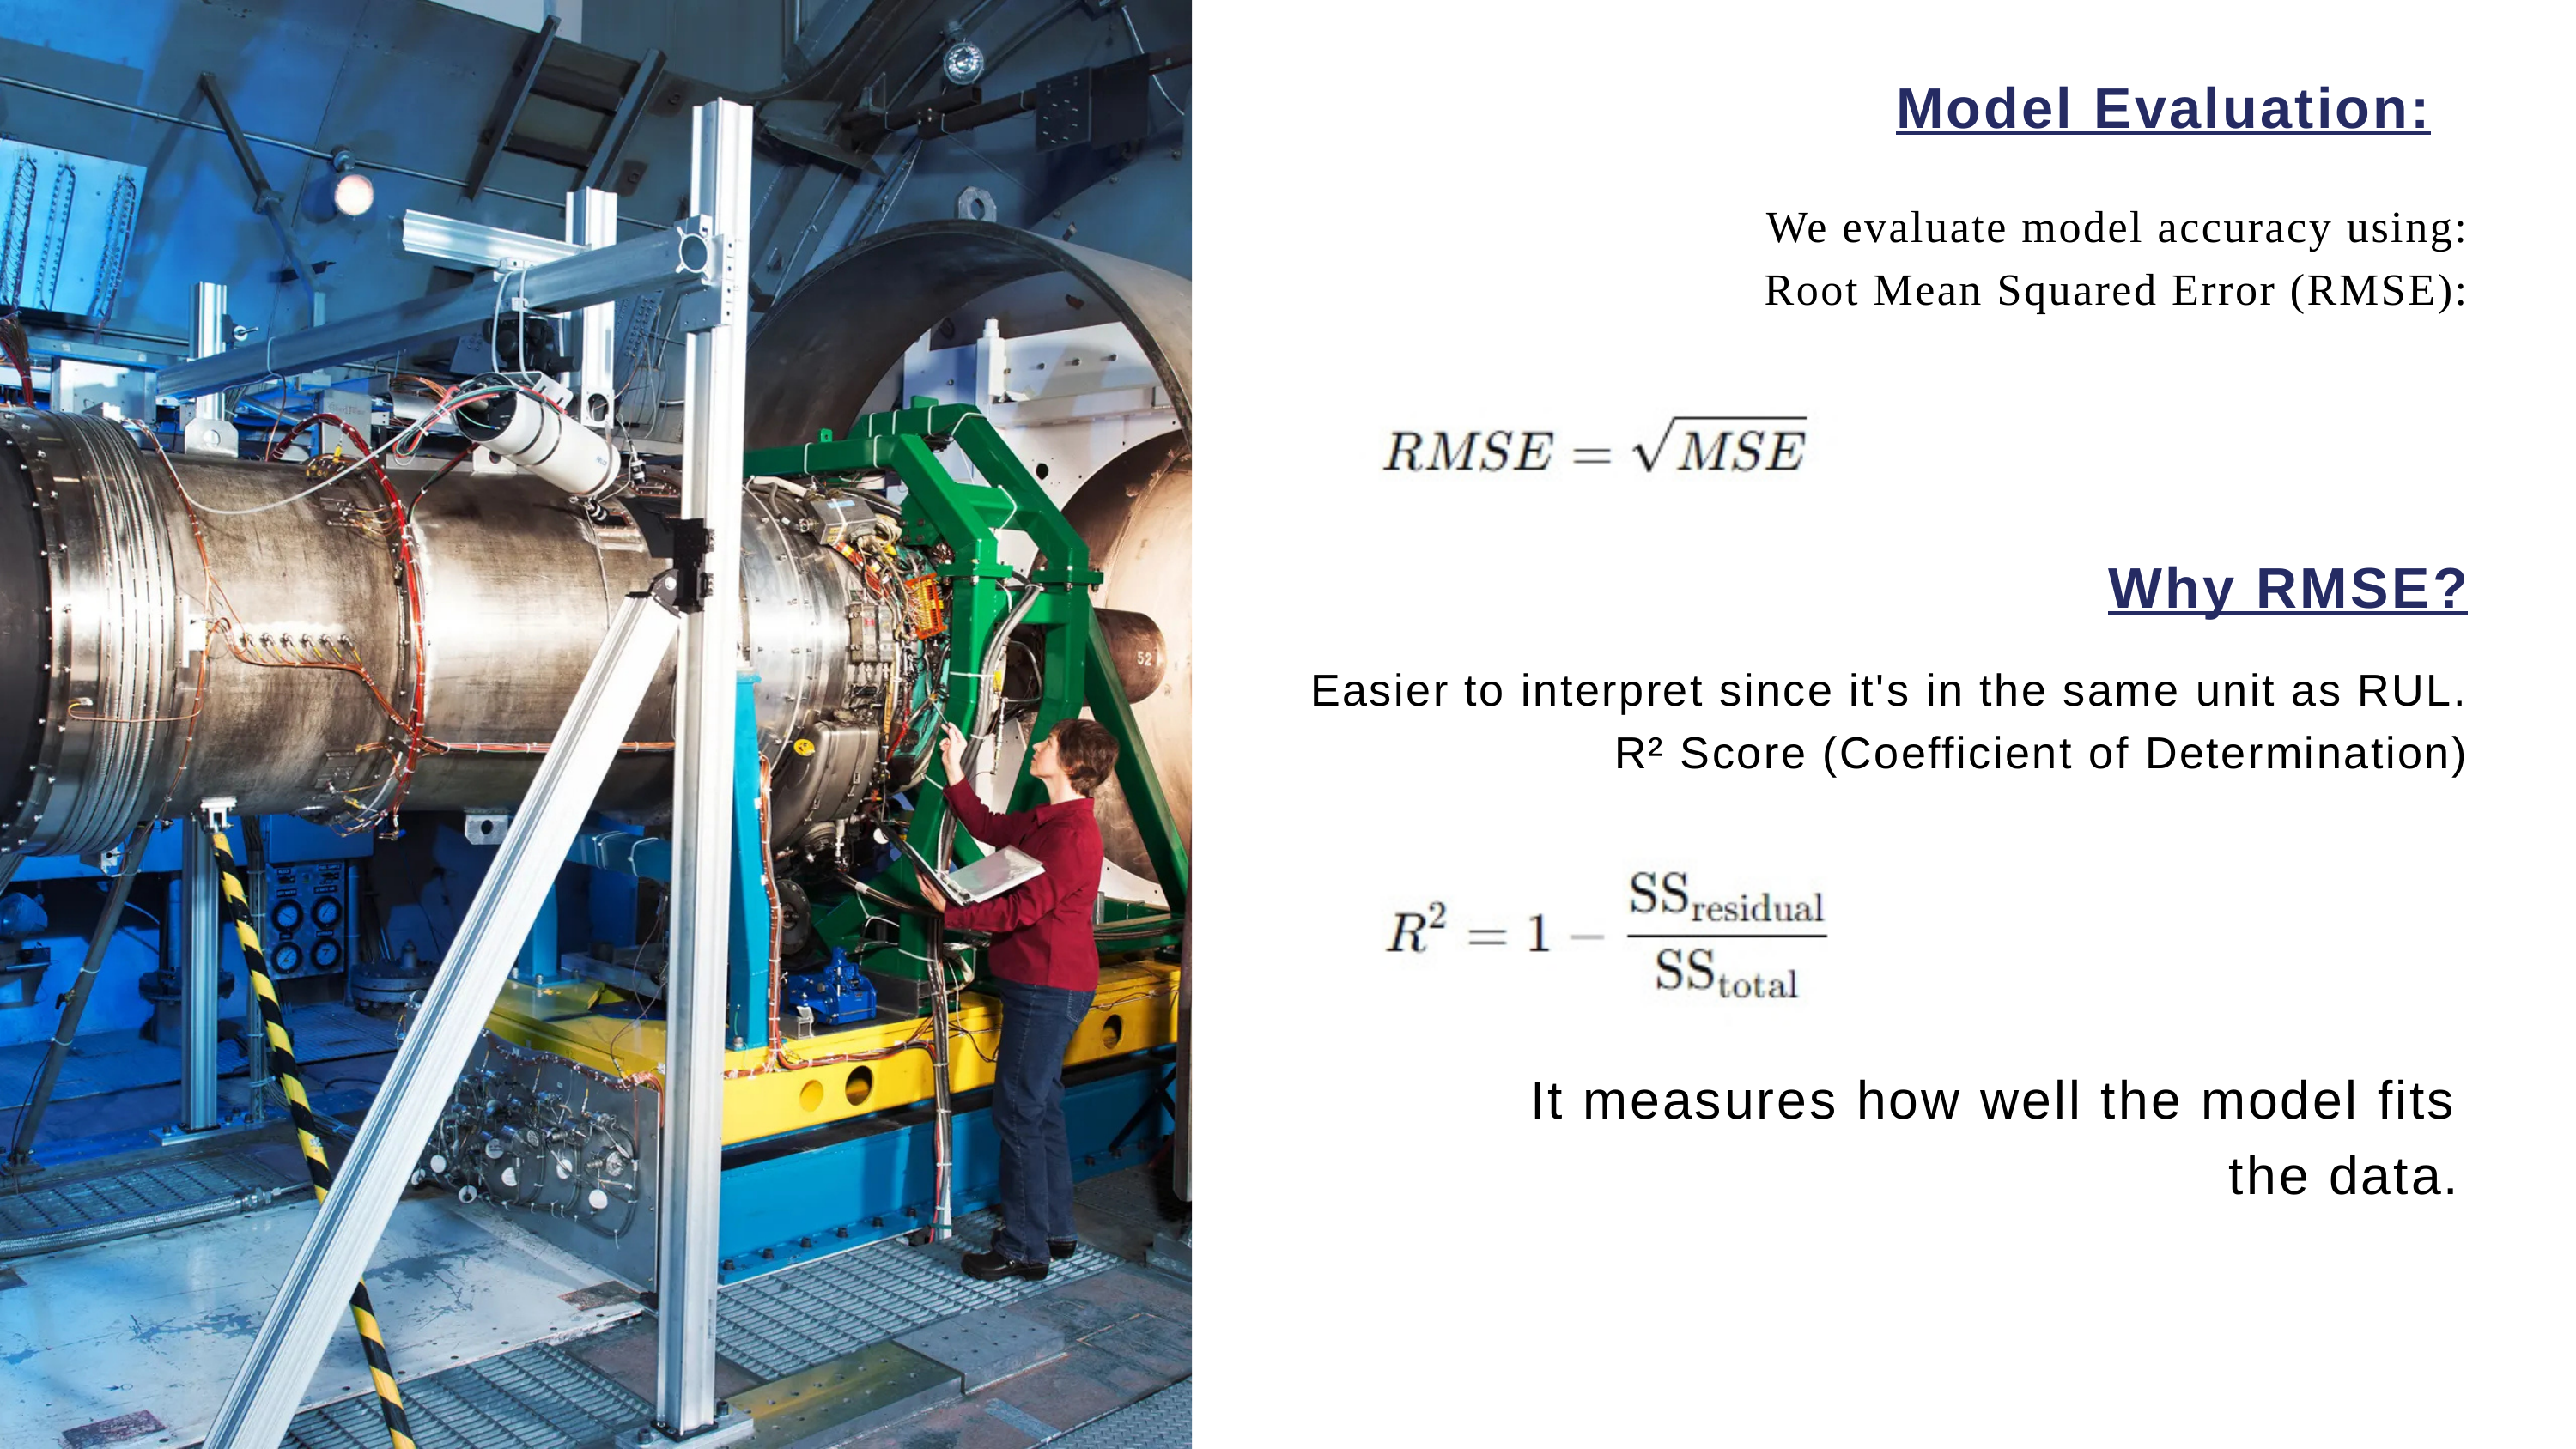

Model Evaluation:
We evaluate model accuracy using:
Root Mean Squared Error (RMSE):

Why RMSE?
Easier to interpret since it's in the same unit as RUL.
 R² Score (Coefficient of Determination)

It measures how well the model fits the data.